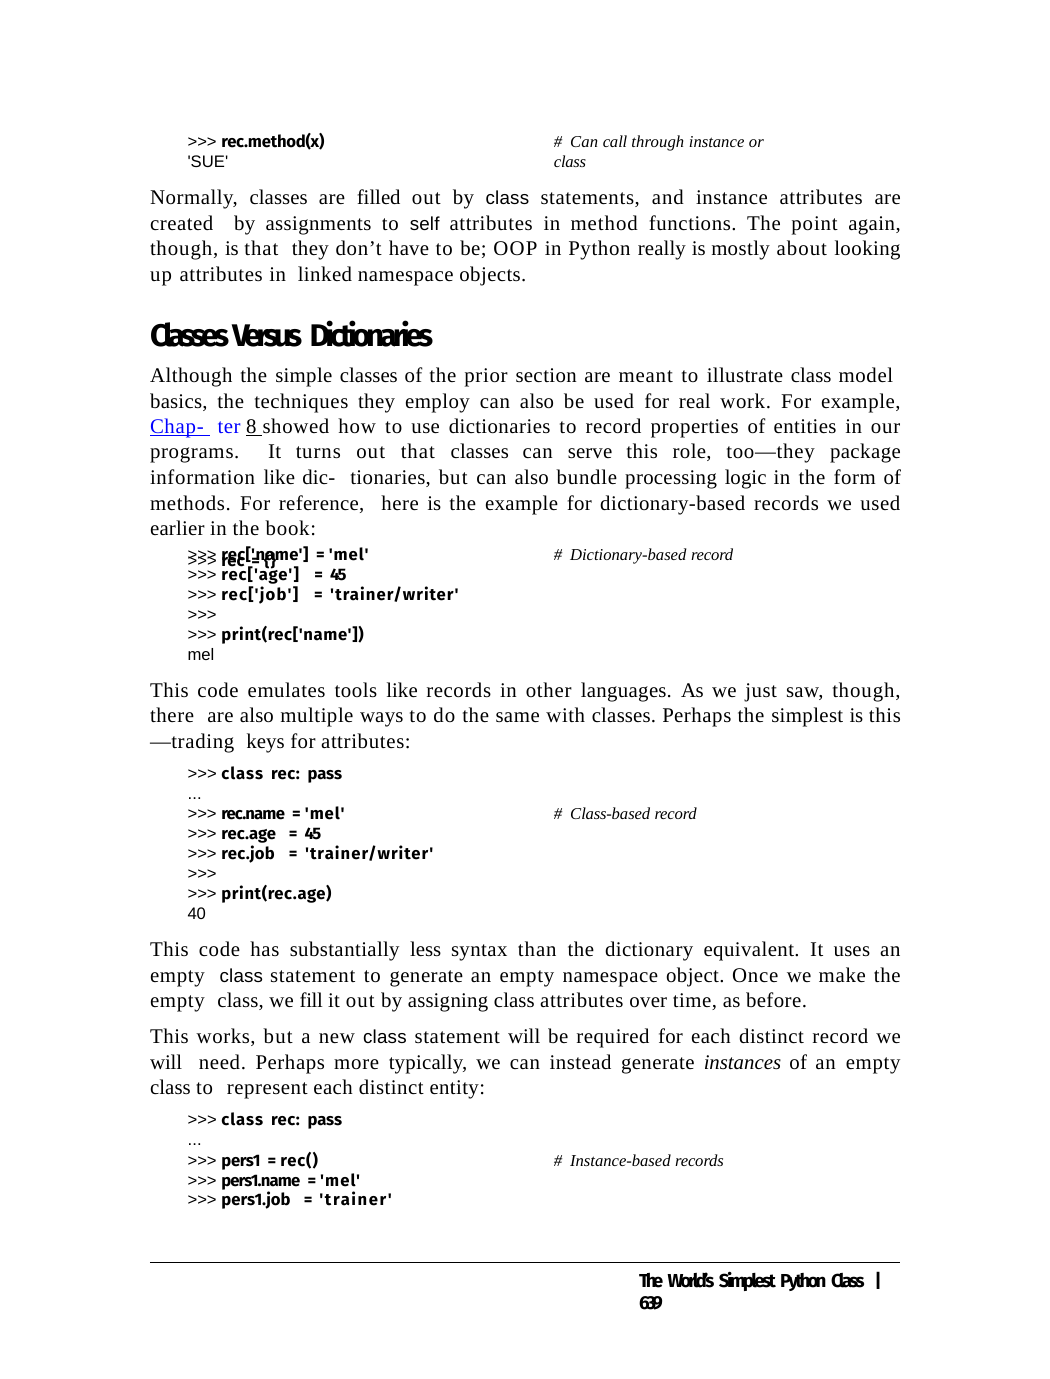

>>> rec.method(x)
'SUE'
# Can call through instance or class
Normally, classes are filled out by class statements, and instance attributes are created  by assignments to self attributes in method functions. The point again, though, is that  they don’t have to be; OOP in Python really is mostly about looking up attributes in  linked namespace objects.

Classes Versus Dictionaries
Although the simple classes of the prior section are meant to illustrate class model  basics, the techniques they employ can also be used for real work. For example, Chap-  ter 8 showed how to use dictionaries to record properties of entities in our programs.  It turns out that classes can serve this role, too—they package information like dic-  tionaries, but can also bundle processing logic in the form of methods. For reference,  here is the example for dictionary-based records we used earlier in the book:
>>> rec = {}
>>> rec['name'] = 'mel'
>>> rec['age']  = 45
>>> rec['job']  = 'trainer/writer'
>>>
>>> print(rec['name'])
mel
# Dictionary-based record
This code emulates tools like records in other languages. As we just saw, though, there  are also multiple ways to do the same with classes. Perhaps the simplest is this—trading  keys for attributes:
>>> class rec: pass
...
>>> rec.name = 'mel'
>>> rec.age   = 45
>>> rec.job   = 'trainer/writer'
>>>
>>> print(rec.age)
40
# Class-based record
This code has substantially less syntax than the dictionary equivalent. It uses an empty  class statement to generate an empty namespace object. Once we make the empty  class, we fill it out by assigning class attributes over time, as before.
This works, but a new class statement will be required for each distinct record we will  need. Perhaps more typically, we can instead generate instances of an empty class to  represent each distinct entity:
>>> class rec: pass
...
>>> pers1 = rec()
>>> pers1.name = 'mel'
>>> pers1.job   = 'trainer'
# Instance-based records

The World’s Simplest Python Class  |  639